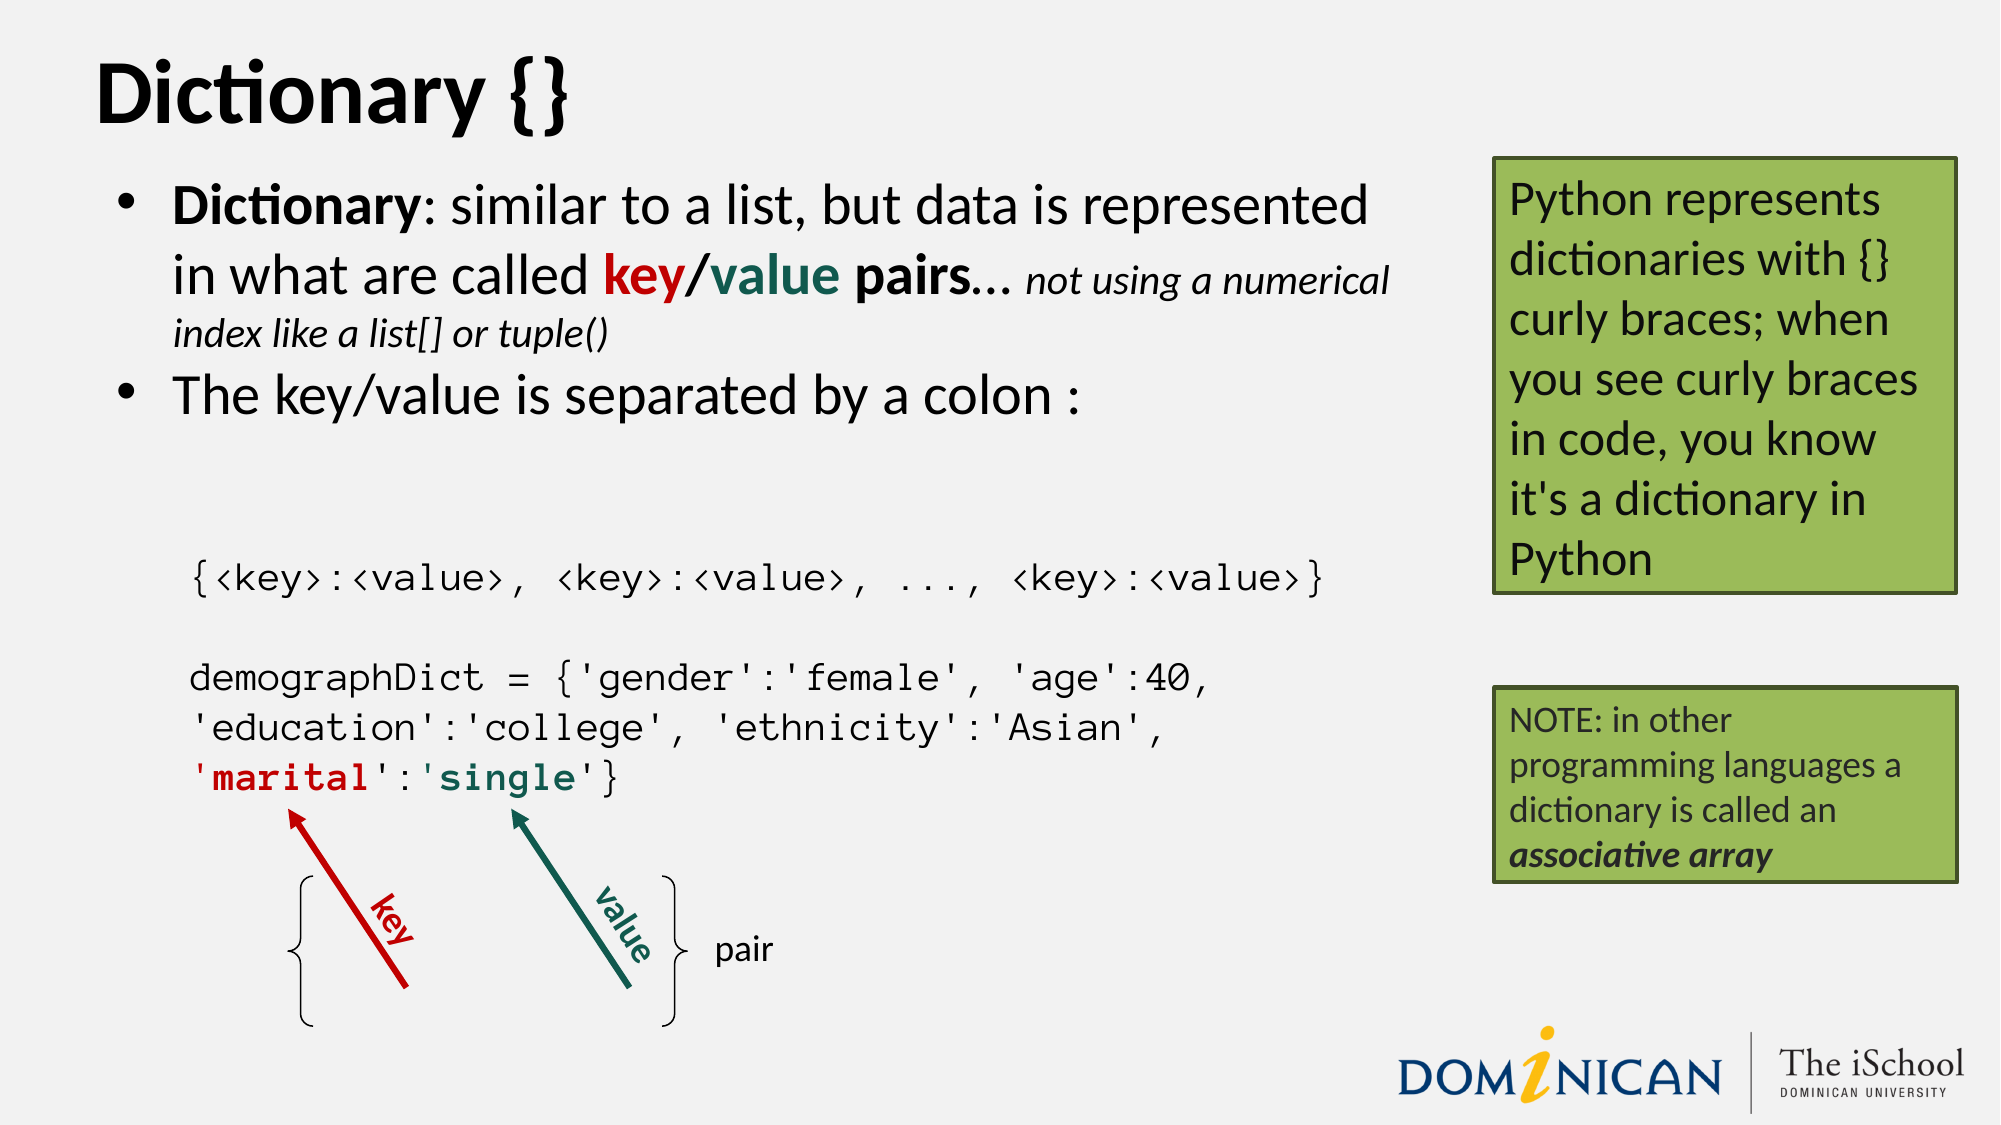

# Dictionary {}
Dictionary: similar to a list, but data is represented in what are called key/value pairs… not using a numerical index like a list[] or tuple()
The key/value is separated by a colon :
Python represents dictionaries with {} curly braces; when you see curly braces in code, you know it's a dictionary in Python
{<key>:<value>, <key>:<value>, ..., <key>:<value>}

demographDict = {'gender':'female', 'age':40, 'education':'college', 'ethnicity':'Asian', 'marital':'single'}
NOTE: in other programming languages a dictionary is called an associative array

key
value
pair